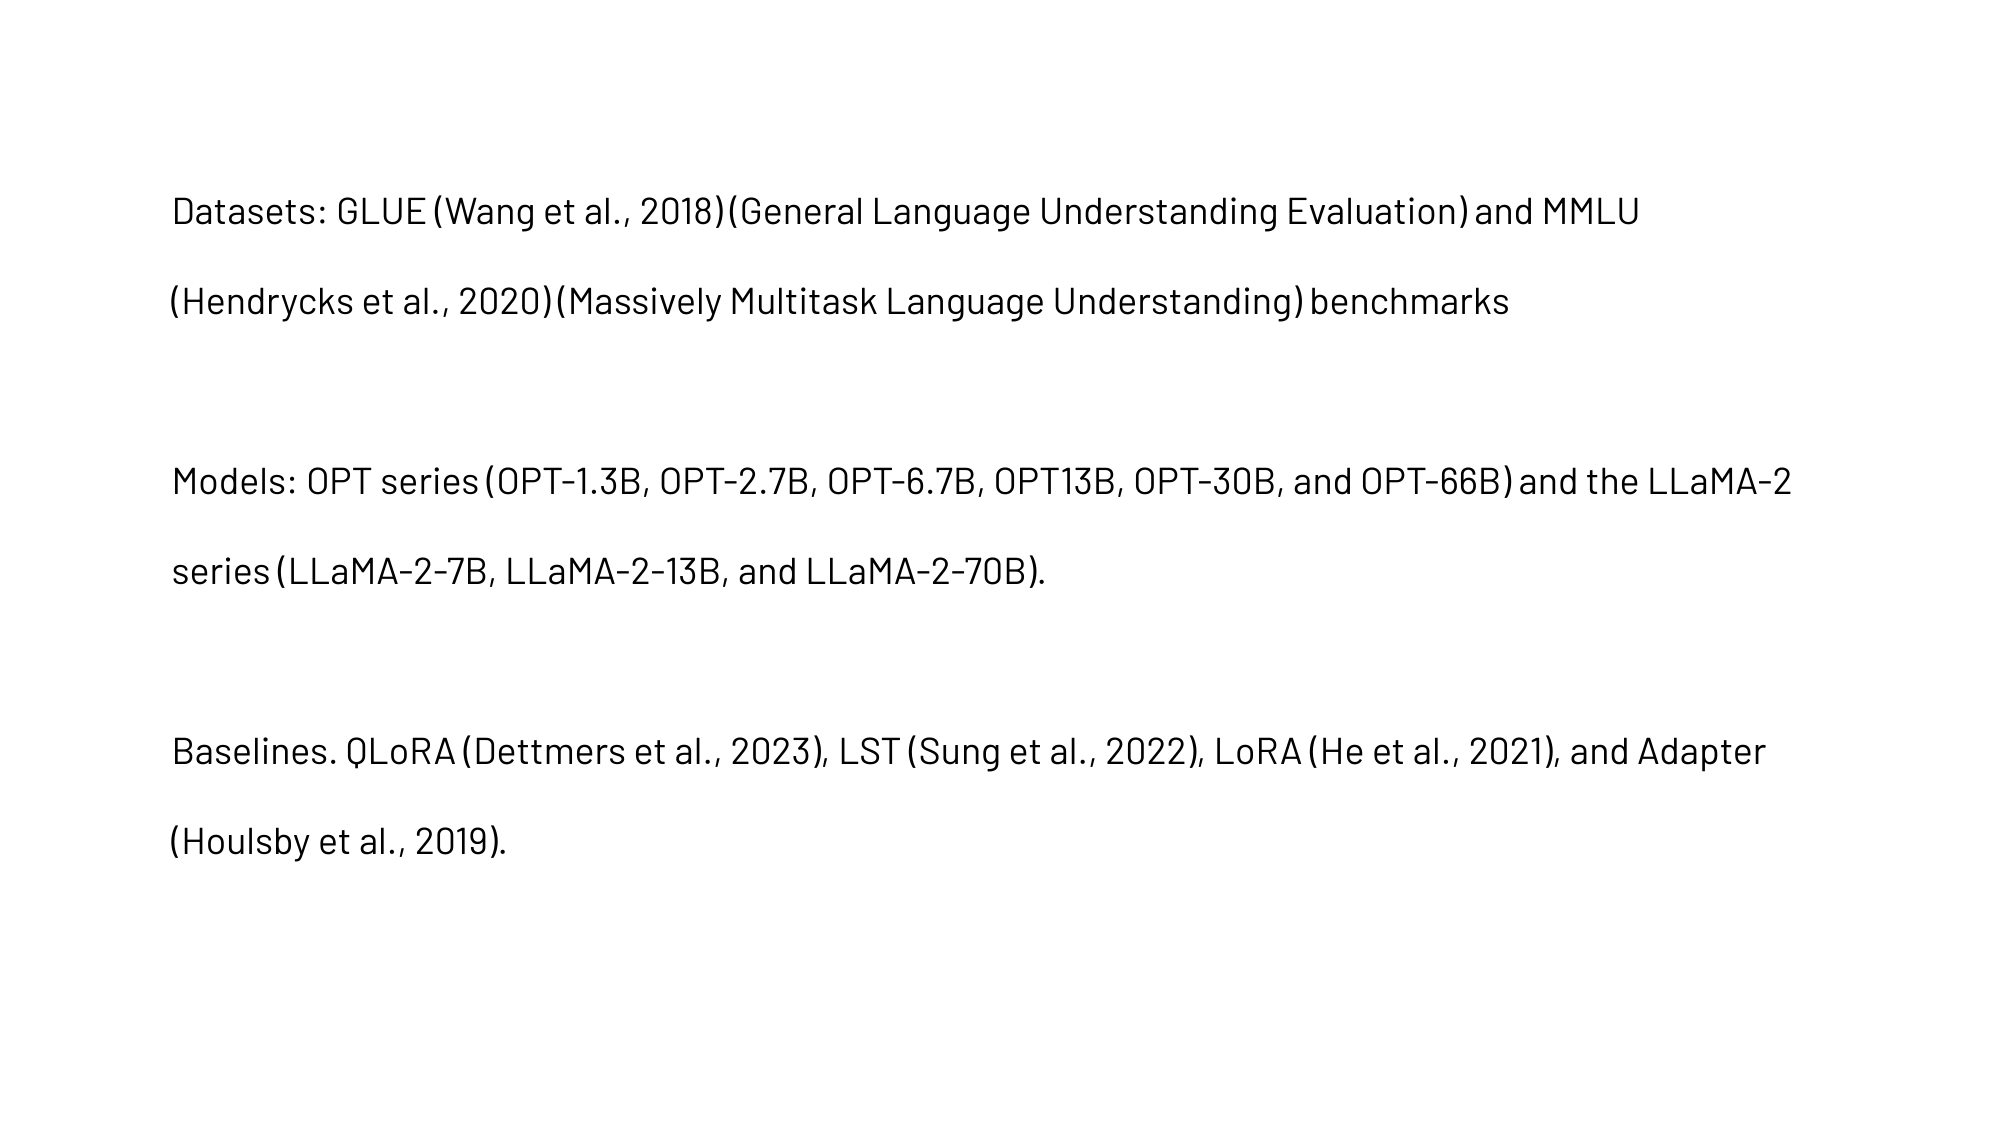

Datasets: GLUE (Wang et al., 2018) (General Language Understanding Evaluation) and MMLU (Hendrycks et al., 2020) (Massively Multitask Language Understanding) benchmarks

Models: OPT series (OPT-1.3B, OPT-2.7B, OPT-6.7B, OPT13B, OPT-30B, and OPT-66B) and the LLaMA-2 series (LLaMA-2-7B, LLaMA-2-13B, and LLaMA-2-70B).

Baselines. QLoRA (Dettmers et al., 2023), LST (Sung et al., 2022), LoRA (He et al., 2021), and Adapter (Houlsby et al., 2019).